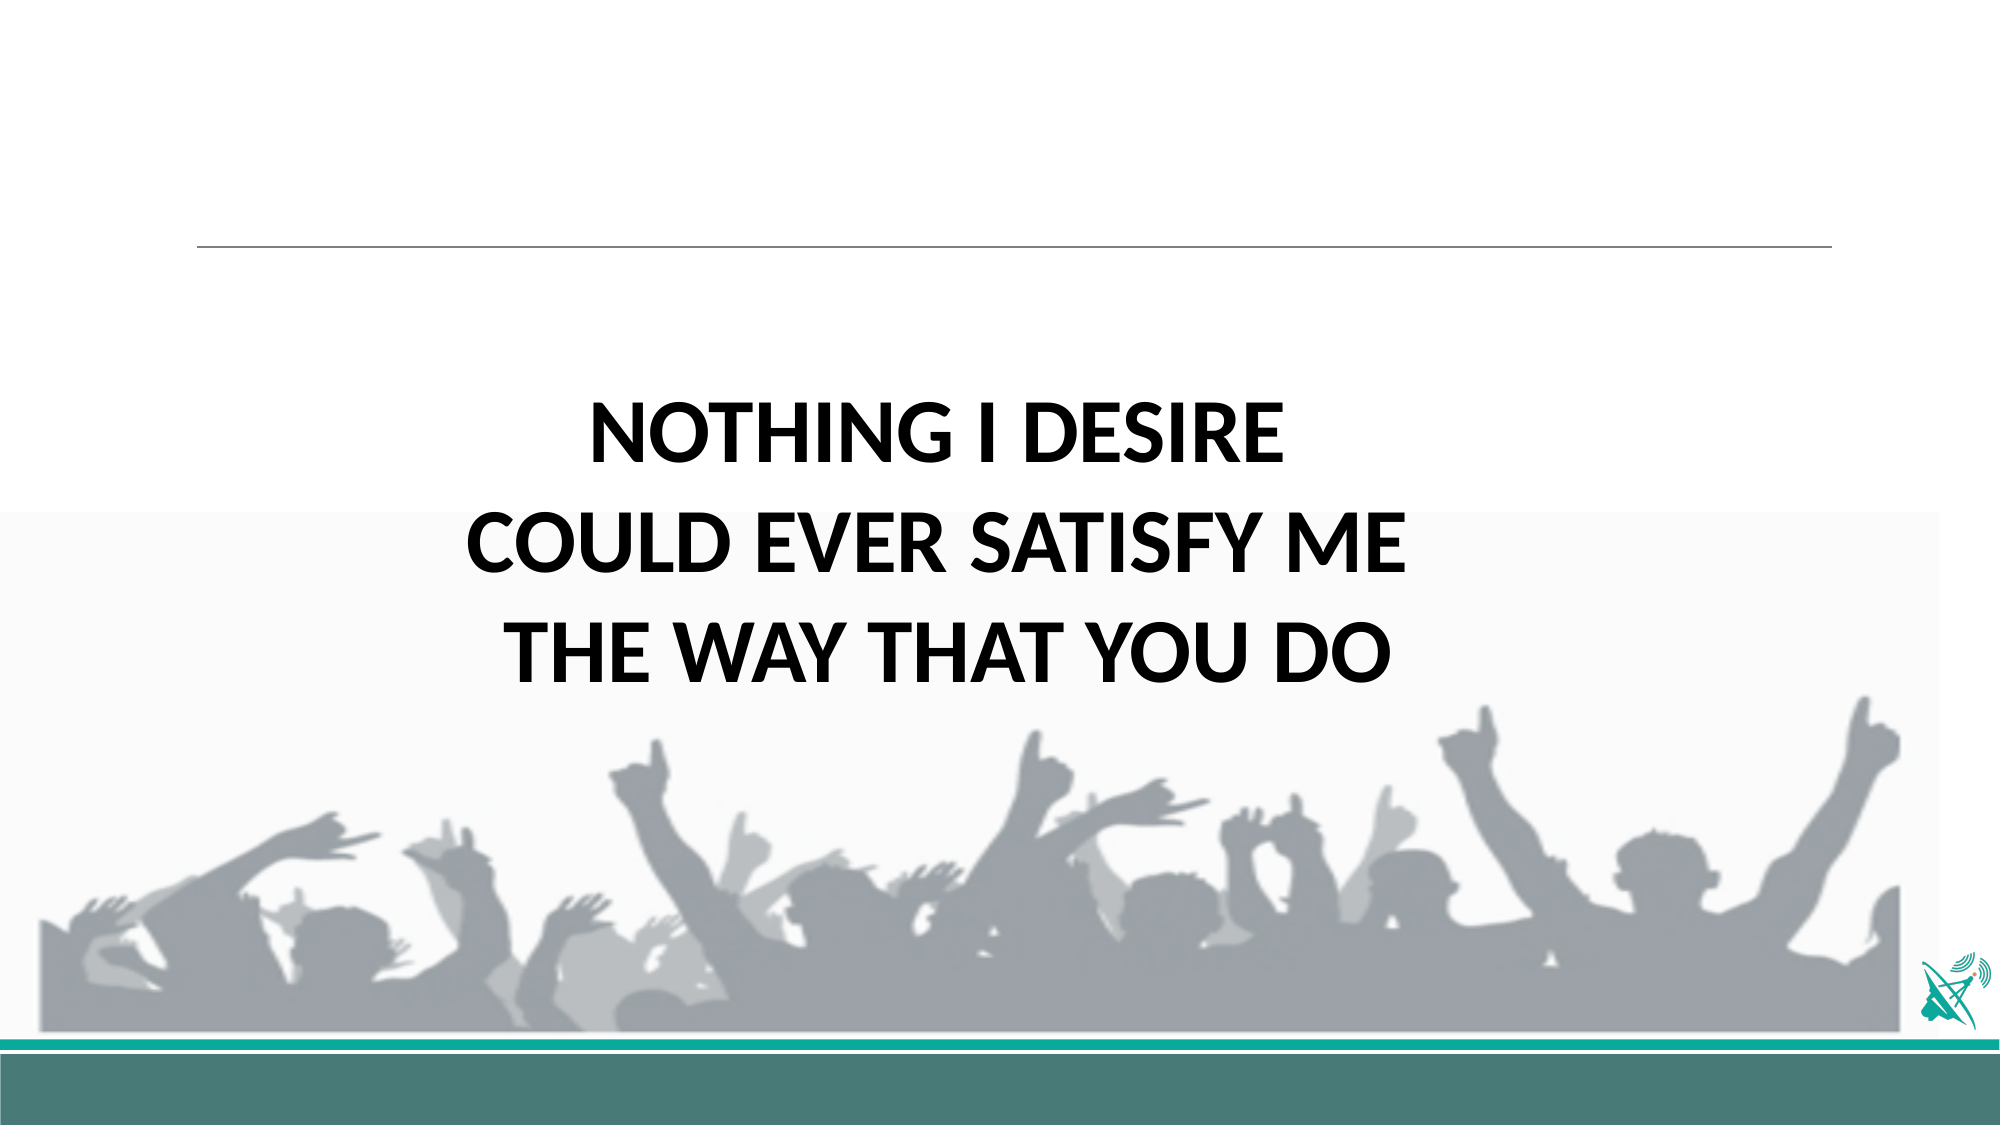

NOTHING I DESIRE
COULD EVER SATISFY ME
THE WAY THAT YOU DO